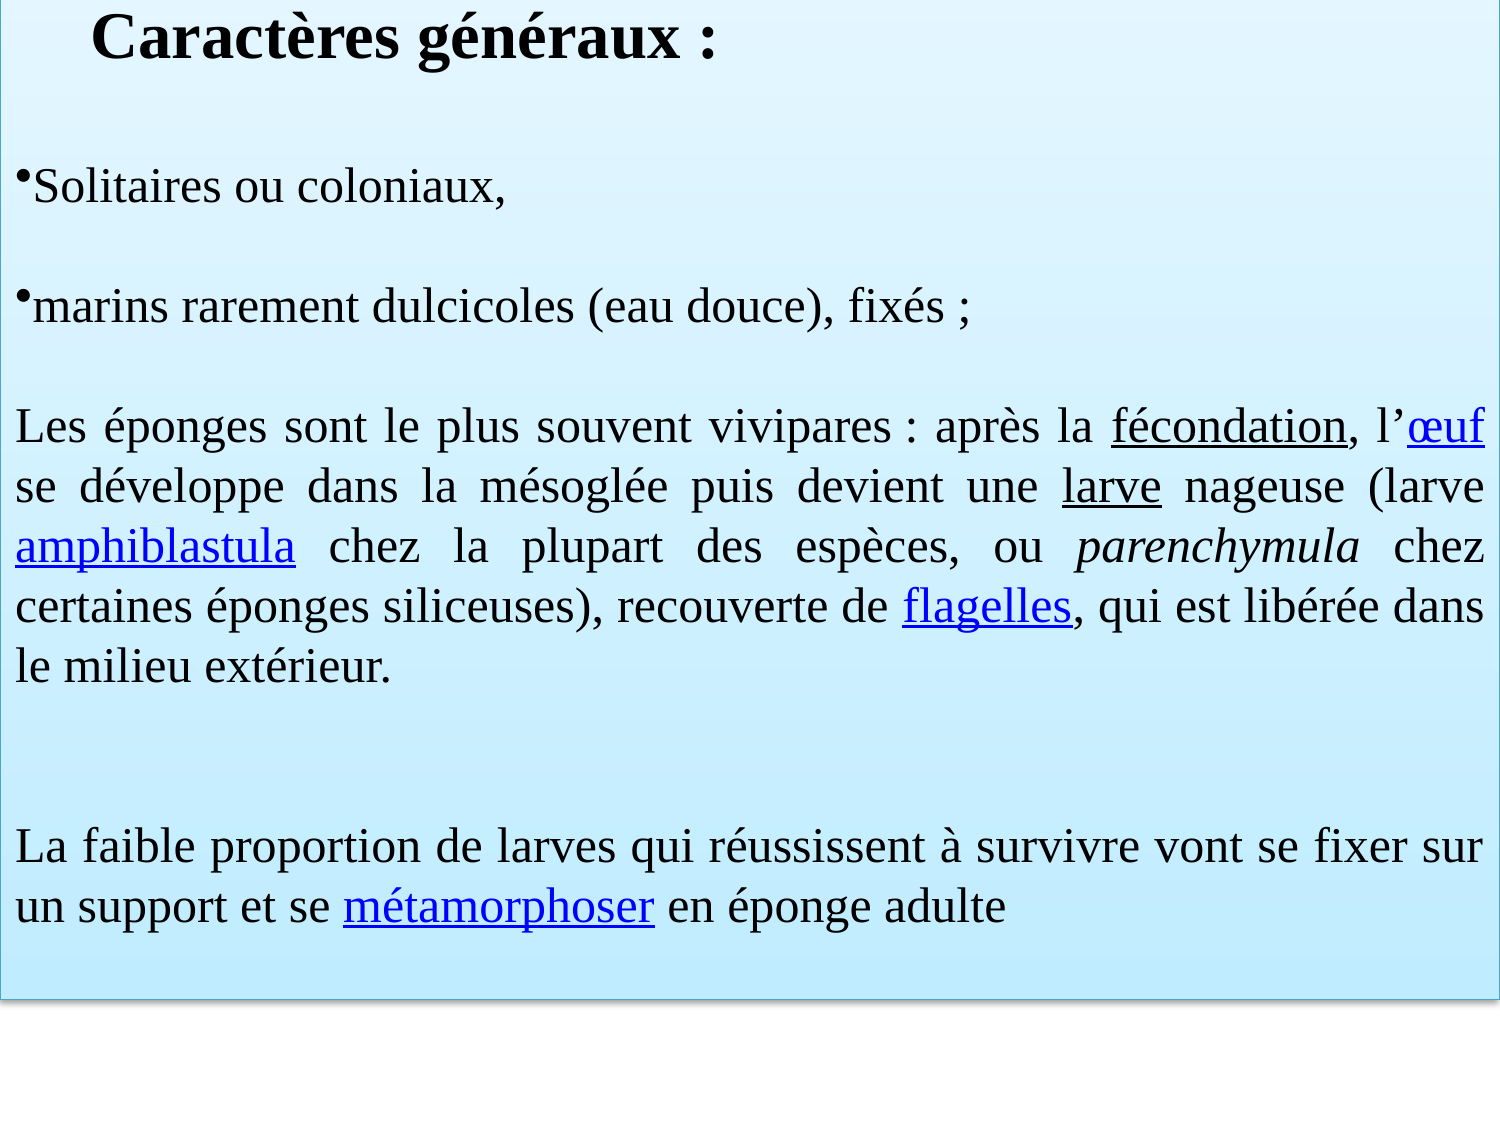

Caractères généraux :

Solitaires ou coloniaux,

marins rarement dulcicoles (eau douce), fixés ;

Les éponges sont le plus souvent vivipares : après la fécondation, l’œuf se développe dans la mésoglée puis devient une larve nageuse (larve amphiblastula chez la plupart des espèces, ou parenchymula chez certaines éponges siliceuses), recouverte de flagelles, qui est libérée dans le milieu extérieur.

La faible proportion de larves qui réussissent à survivre vont se fixer sur un support et se métamorphoser en éponge adulte